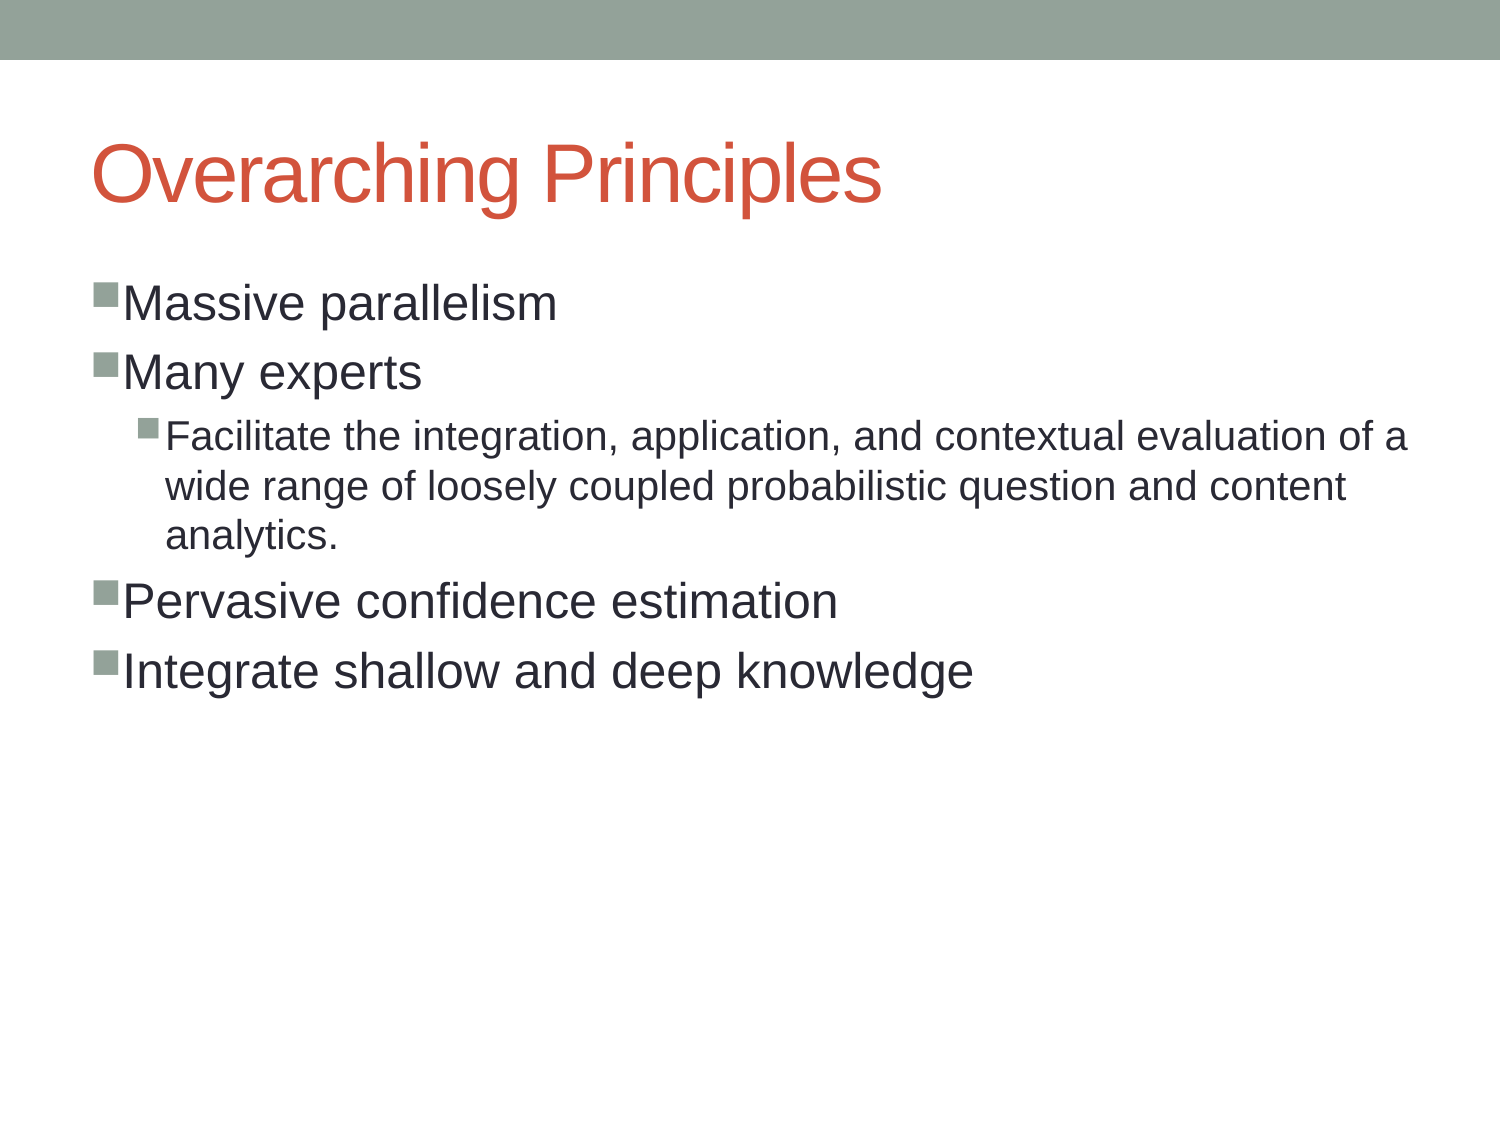

# Overarching Principles
Massive parallelism
Many experts
Facilitate the integration, application, and contextual evaluation of a wide range of loosely coupled probabilistic question and content analytics.
Pervasive confidence estimation
Integrate shallow and deep knowledge